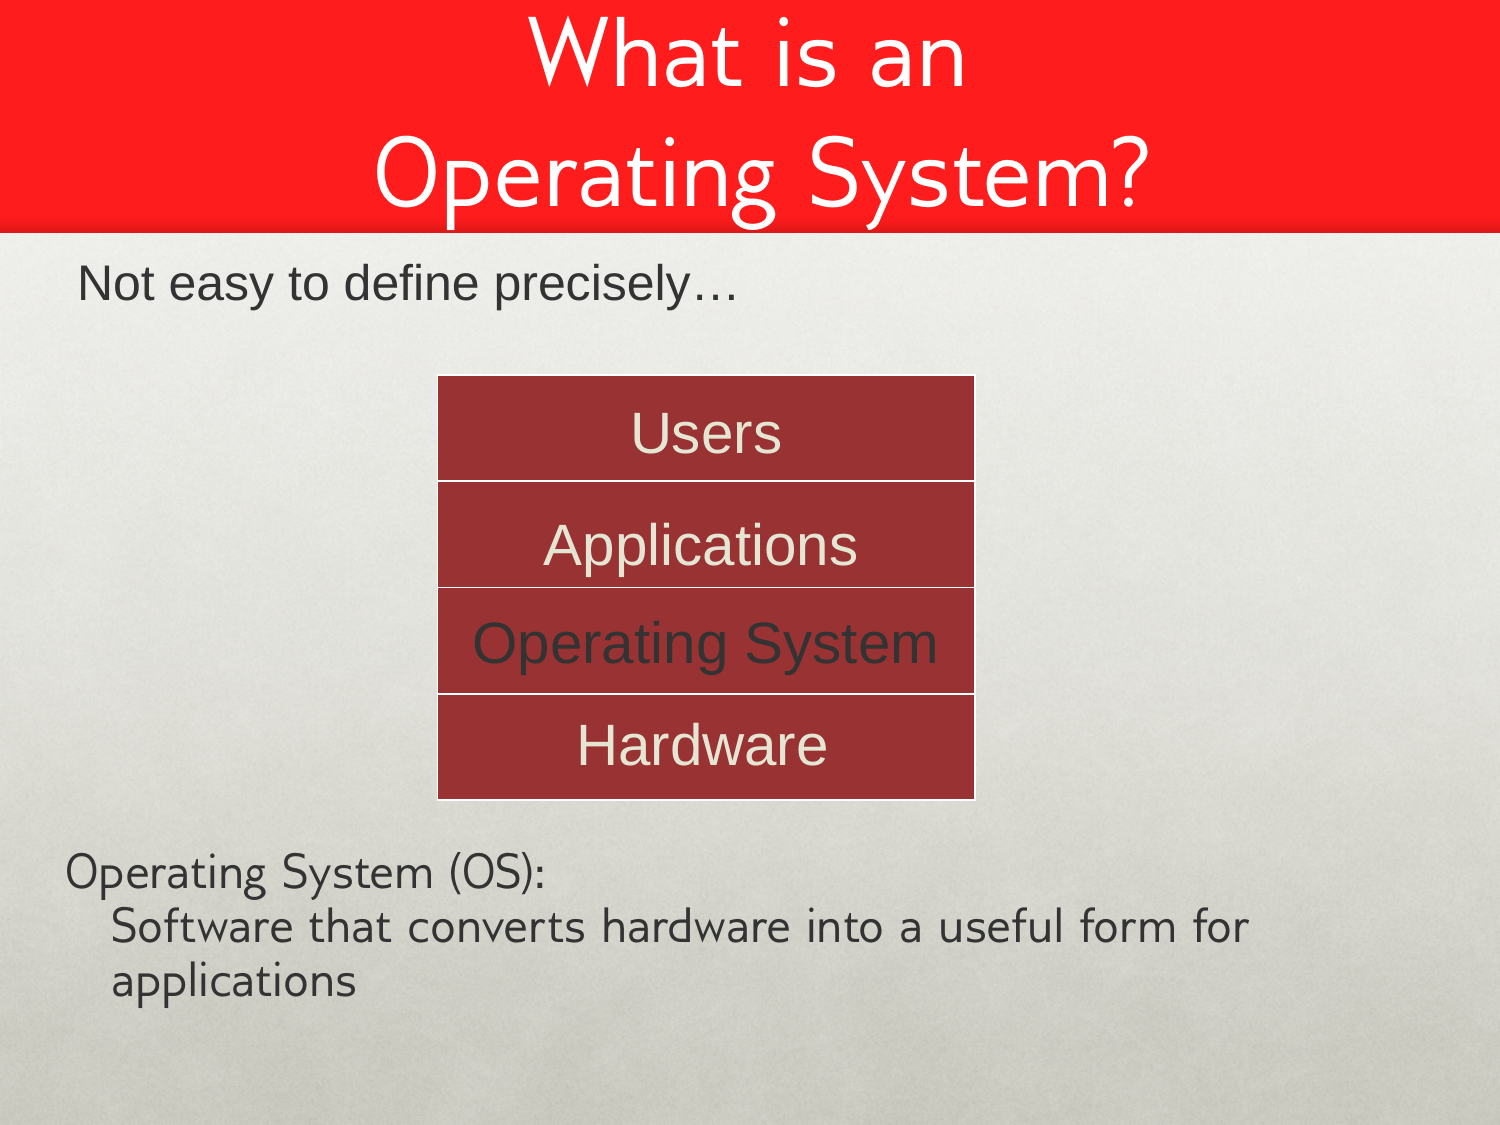

# What is an Operating System?
Not easy to define precisely…

Users

Applications
Operating System

Hardware
Operating System (OS):
Software that converts hardware into a useful form for applications